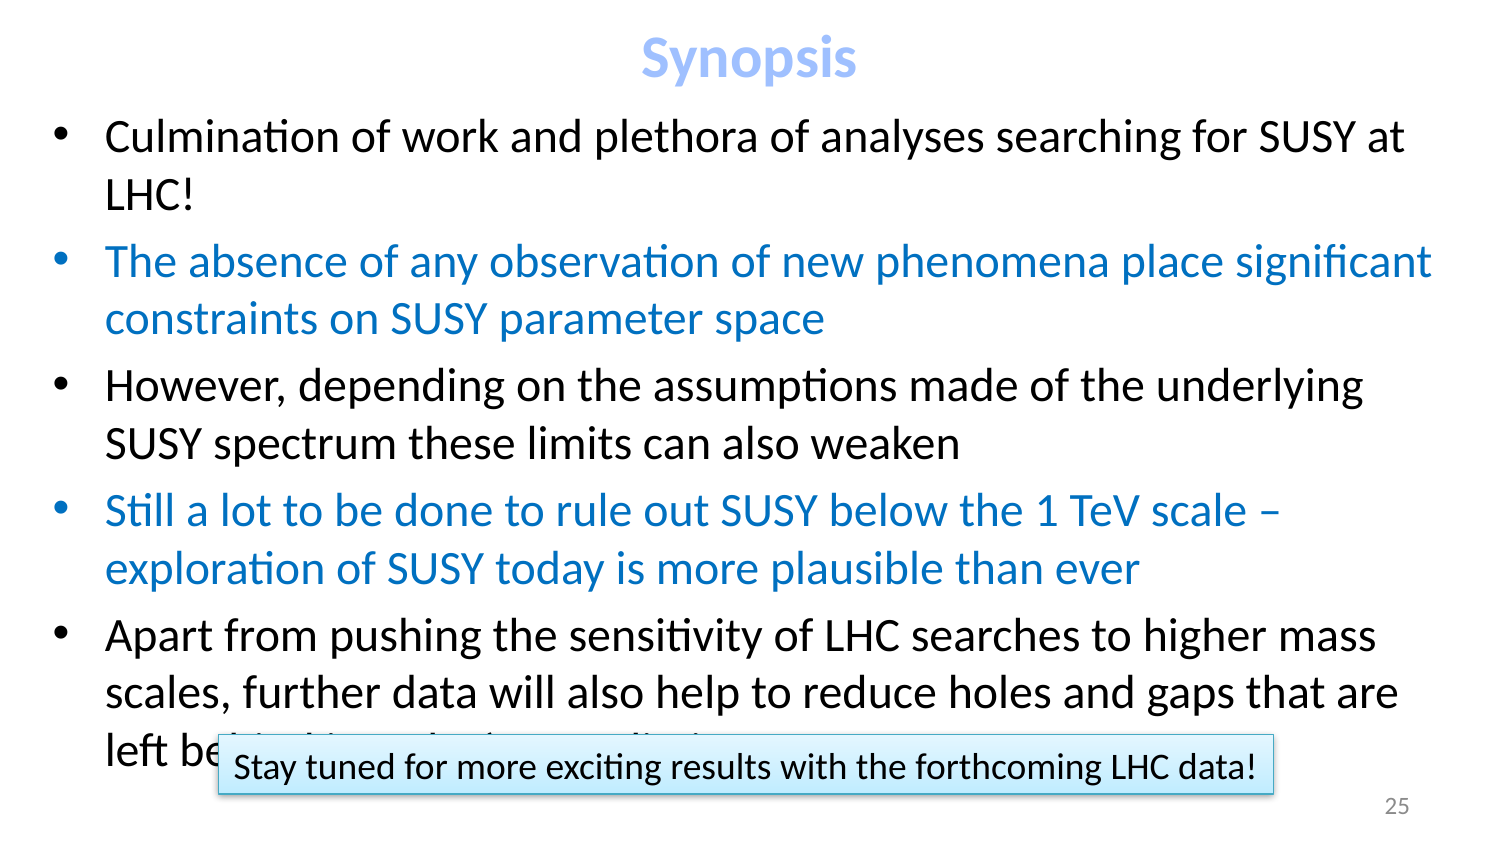

# Synopsis
Culmination of work and plethora of analyses searching for SUSY at LHC!
The absence of any observation of new phenomena place significant constraints on SUSY parameter space
However, depending on the assumptions made of the underlying SUSY spectrum these limits can also weaken
Still a lot to be done to rule out SUSY below the 1 TeV scale – exploration of SUSY today is more plausible than ever
Apart from pushing the sensitivity of LHC searches to higher mass scales, further data will also help to reduce holes and gaps that are left behind in today’s SUSY limits…
Stay tuned for more exciting results with the forthcoming LHC data!
25